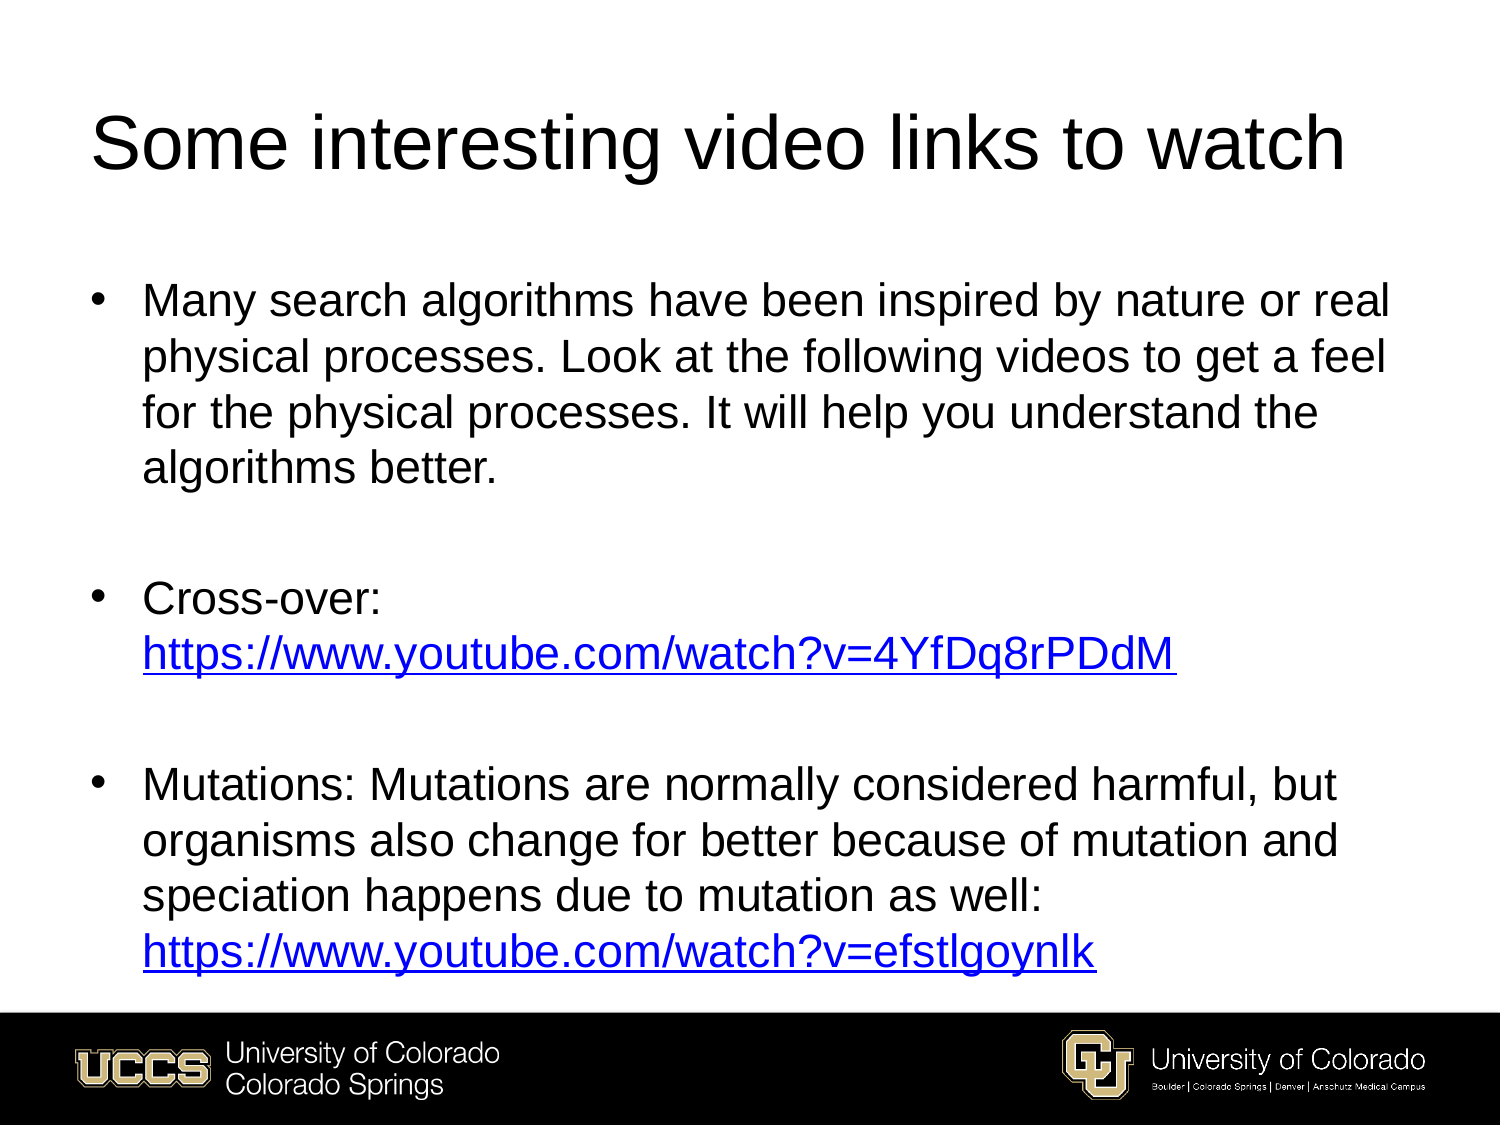

# Some interesting video links to watch
Many search algorithms have been inspired by nature or real physical processes. Look at the following videos to get a feel for the physical processes. It will help you understand the algorithms better.

Cross-over: https://www.youtube.com/watch?v=4YfDq8rPDdM

Mutations: Mutations are normally considered harmful, but organisms also change for better because of mutation and speciation happens due to mutation as well:  https://www.youtube.com/watch?v=efstlgoynlk